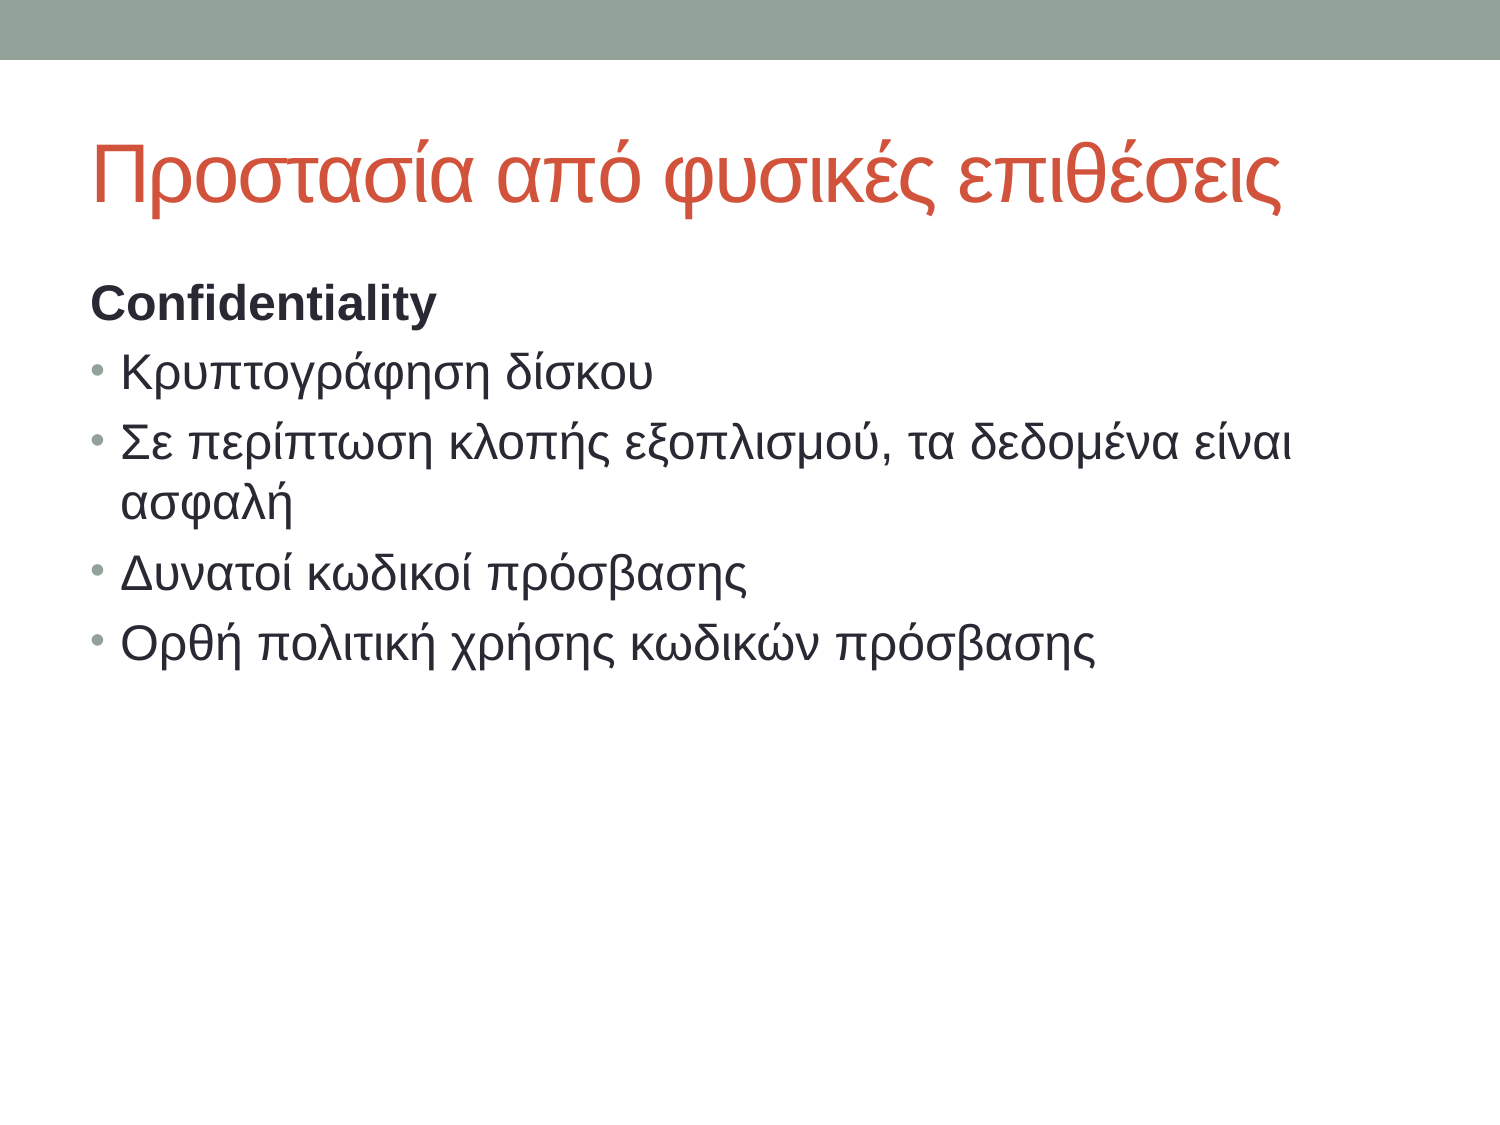

# Προστασία από φυσικές επιθέσεις
Confidentiality
Κρυπτογράφηση δίσκου
Σε περίπτωση κλοπής εξοπλισμού, τα δεδομένα είναι ασφαλή
Δυνατοί κωδικοί πρόσβασης
Ορθή πολιτική χρήσης κωδικών πρόσβασης